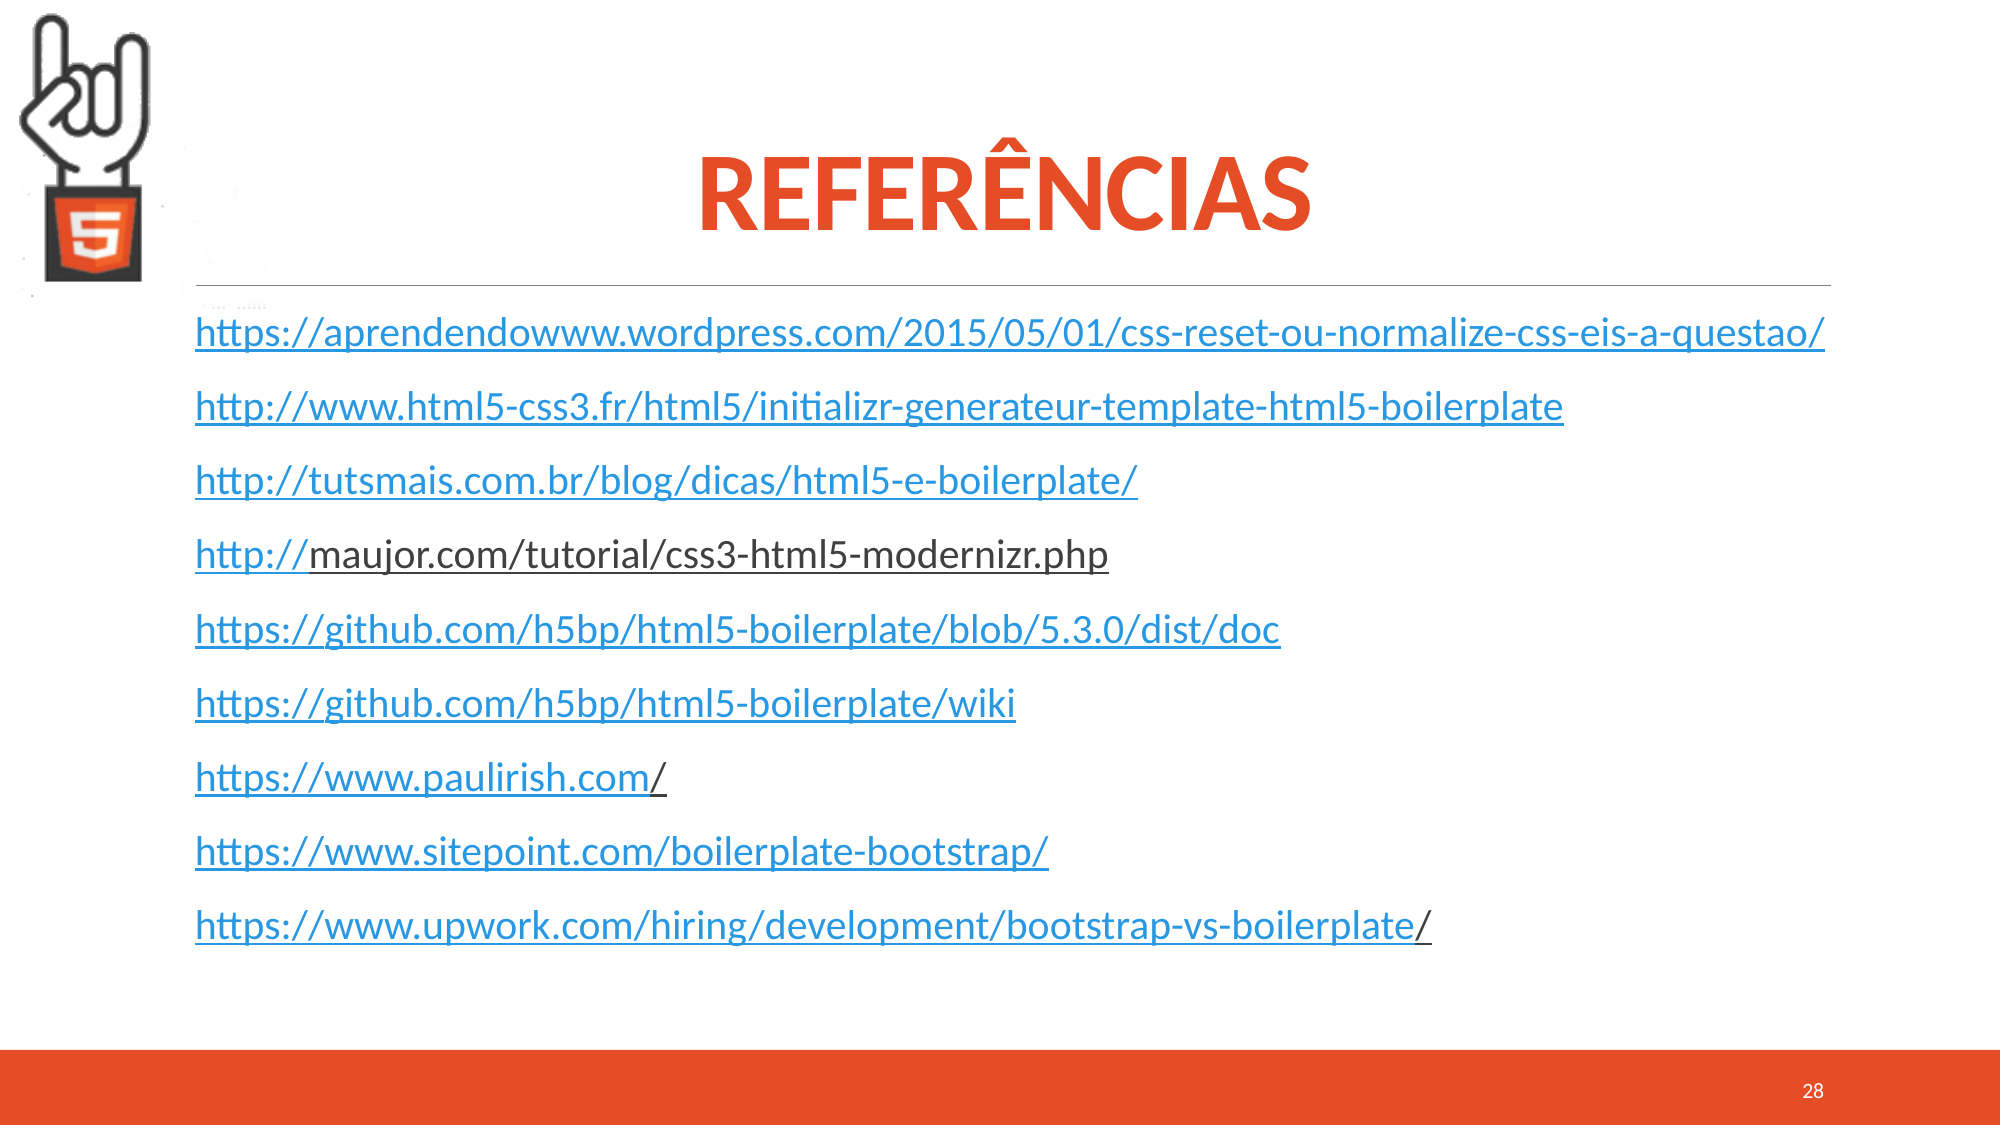

# REFERÊNCIAS
https://aprendendowww.wordpress.com/2015/05/01/css-reset-ou-normalize-css-eis-a-questao/
http://www.html5-css3.fr/html5/initializr-generateur-template-html5-boilerplate
http://tutsmais.com.br/blog/dicas/html5-e-boilerplate/
http://maujor.com/tutorial/css3-html5-modernizr.php
https://github.com/h5bp/html5-boilerplate/blob/5.3.0/dist/doc
https://github.com/h5bp/html5-boilerplate/wiki
https://www.paulirish.com/
https://www.sitepoint.com/boilerplate-bootstrap/
https://www.upwork.com/hiring/development/bootstrap-vs-boilerplate/
28